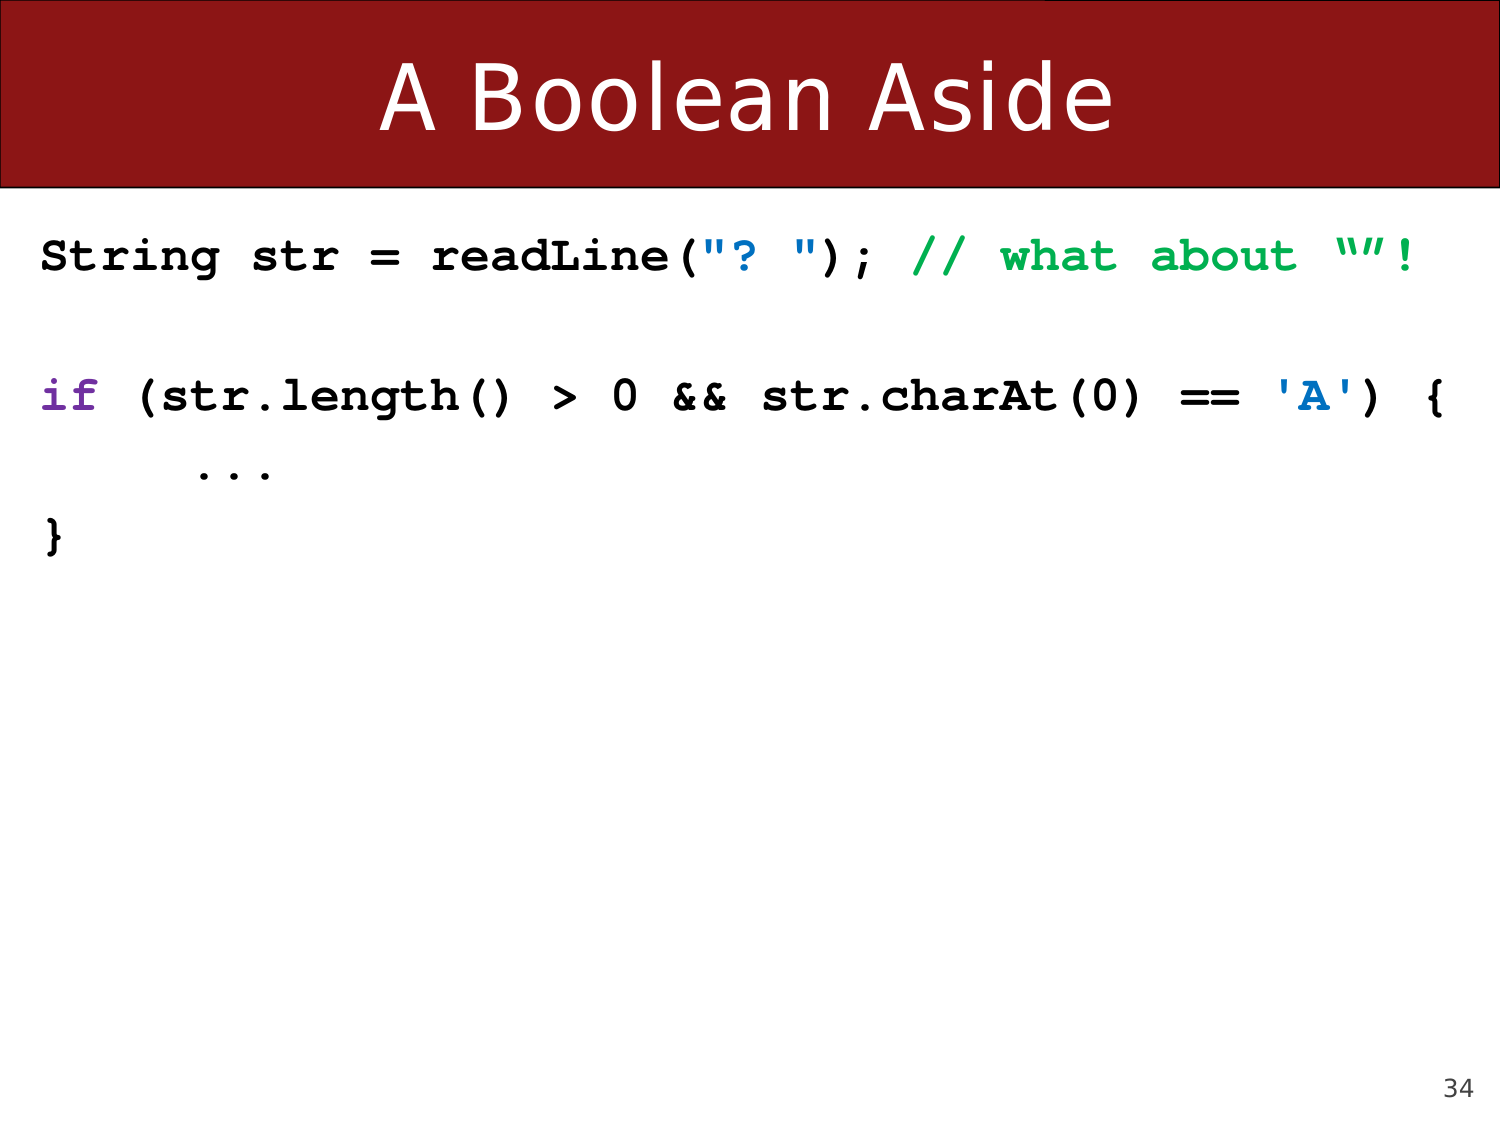

# A Boolean Aside
String str = readLine("? "); // what about “”!

if (str.length() > 0 && str.charAt(0) == 'A') {
	...
}